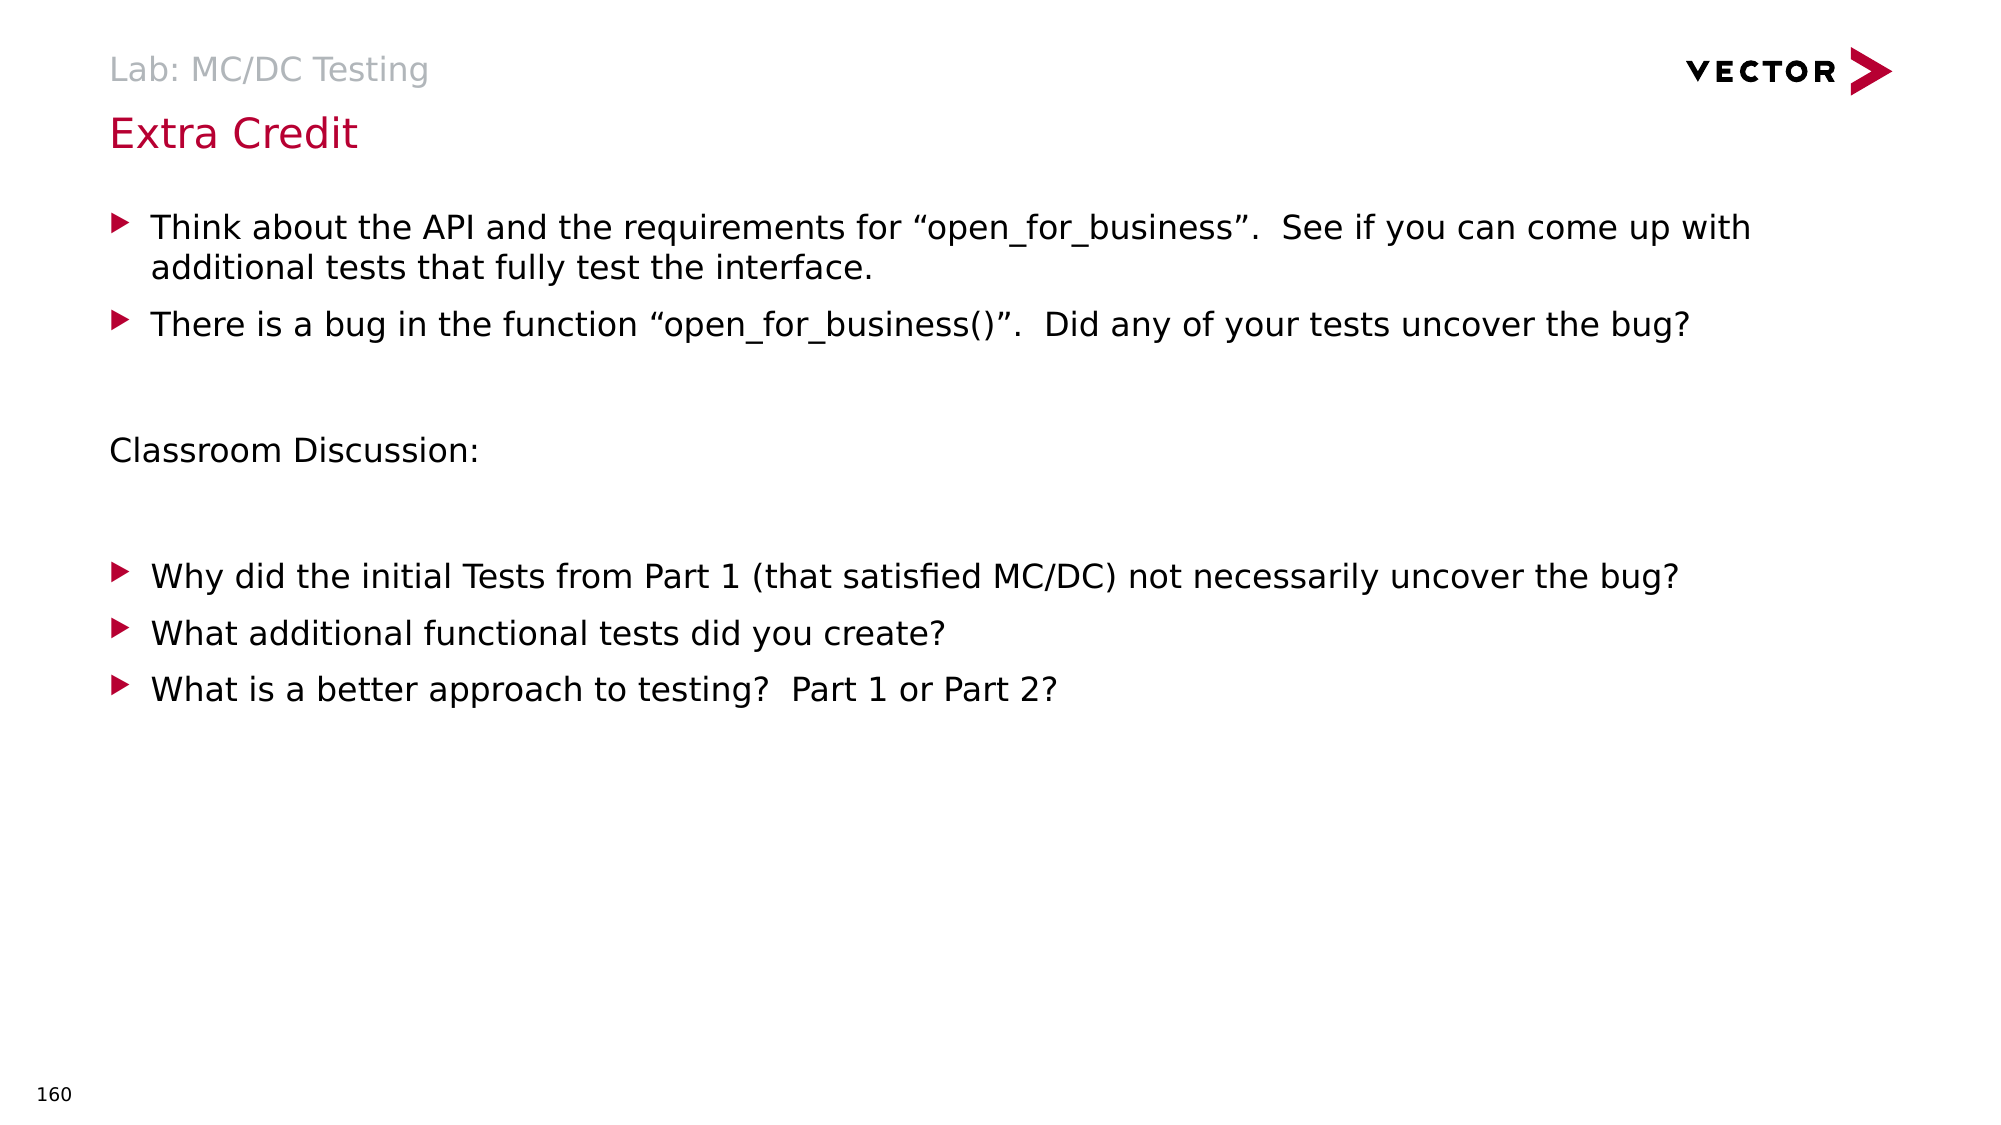

# Lab: MC/DC Testing
Extra Credit
Think about the API and the requirements for “open_for_business”.  See if you can come up with additional tests that fully test the interface.
There is a bug in the function “open_for_business()”.  Did any of your tests uncover the bug?

Classroom Discussion:

Why did the initial Tests from Part 1 (that satisfied MC/DC) not necessarily uncover the bug?
What additional functional tests did you create?
What is a better approach to testing?  Part 1 or Part 2?